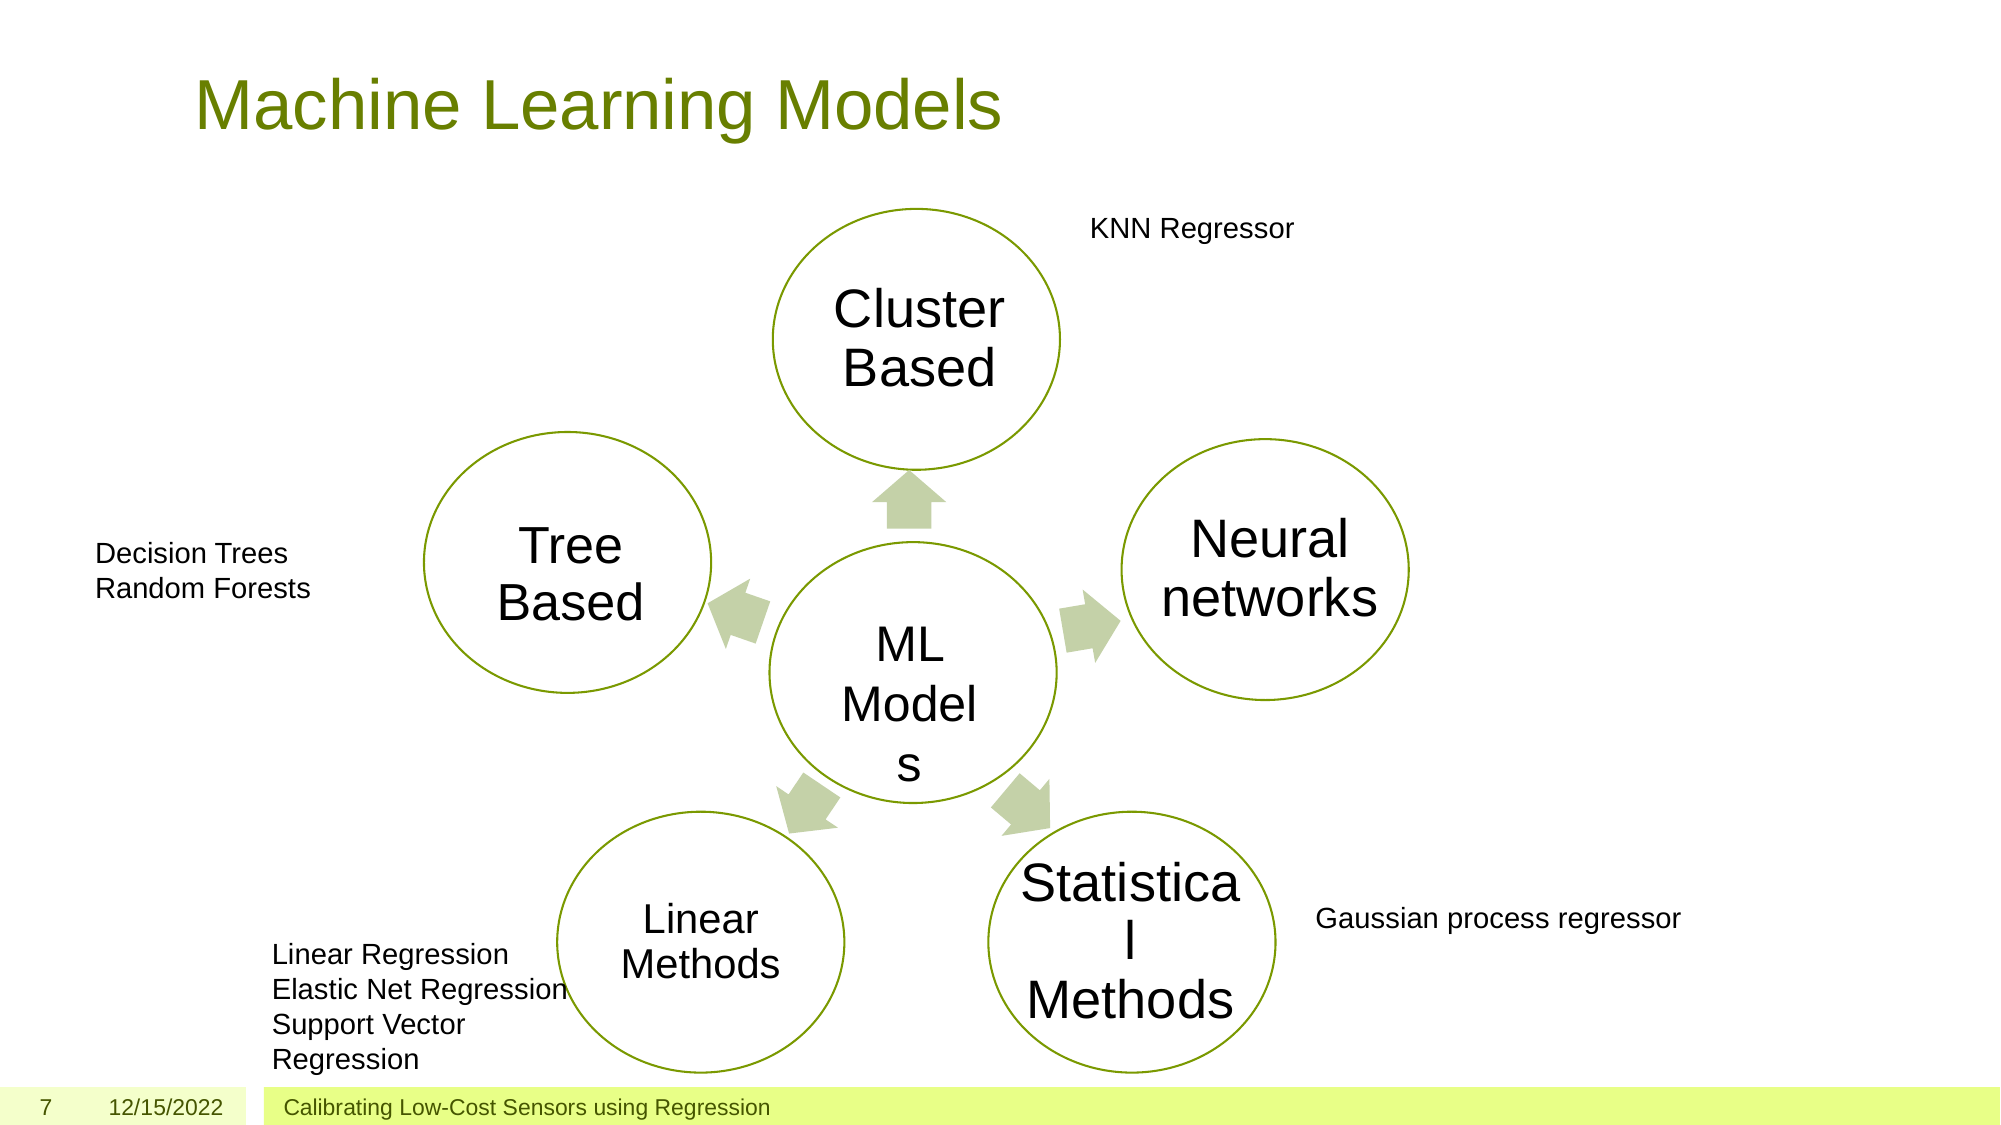

# Machine Learning Models
KNN Regressor

Cluster Based

Neural networks
Tree Based

Linear
Methods
Statistical
Methods

Decision Trees
Random Forests

ML Models

Gaussian process regressor
Linear Regression
Elastic Net Regression
Support Vector Regression
7
12/15/2022
Calibrating Low-Cost Sensors using Regression